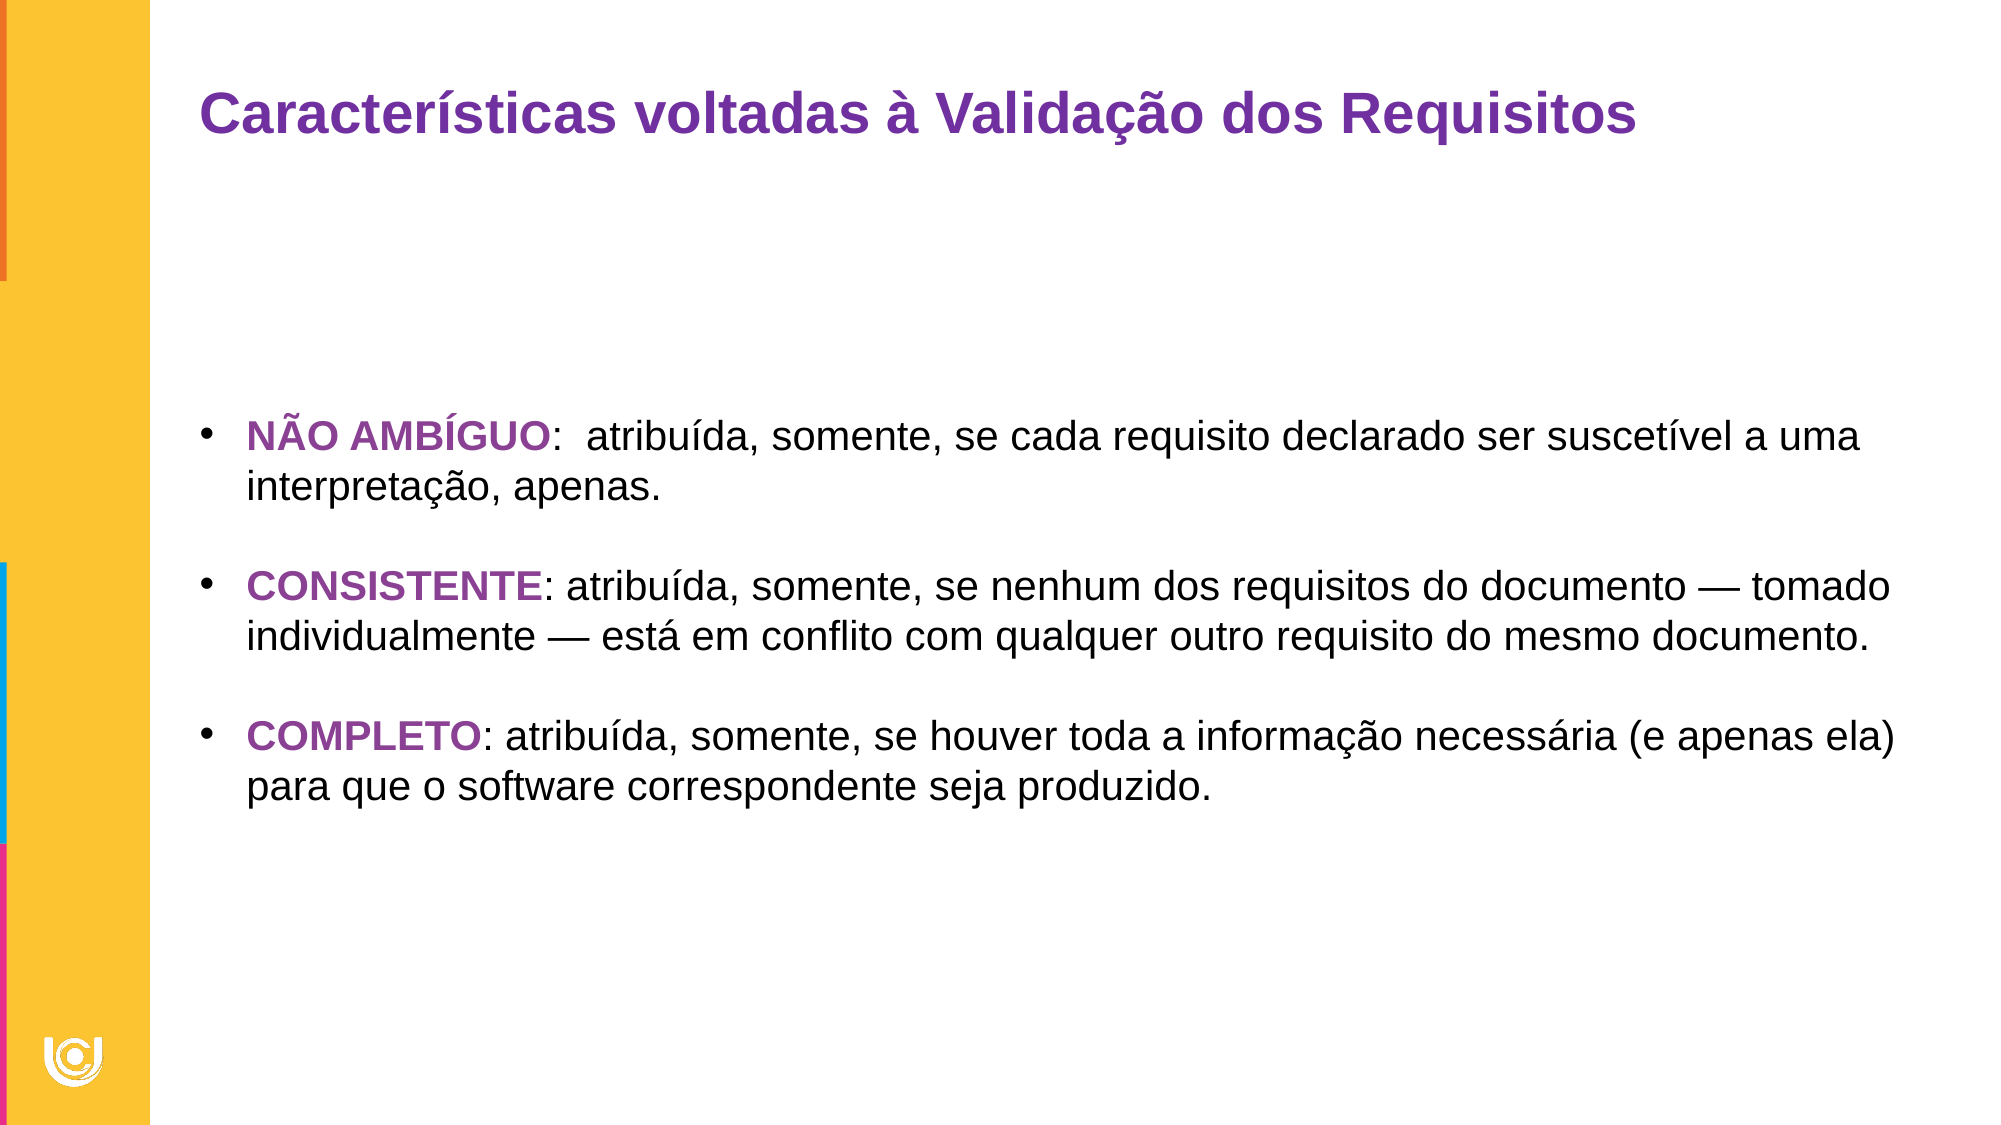

Características voltadas à Validação dos Requisitos
NÃO AMBÍGUO:  atribuída, somente, se cada requisito declarado ser suscetível a uma interpretação, apenas.

CONSISTENTE: atribuída, somente, se nenhum dos requisitos do documento — tomado individualmente — está em conflito com qualquer outro requisito do mesmo documento.

COMPLETO: atribuída, somente, se houver toda a informação necessária (e apenas ela) para que o software correspondente seja produzido.